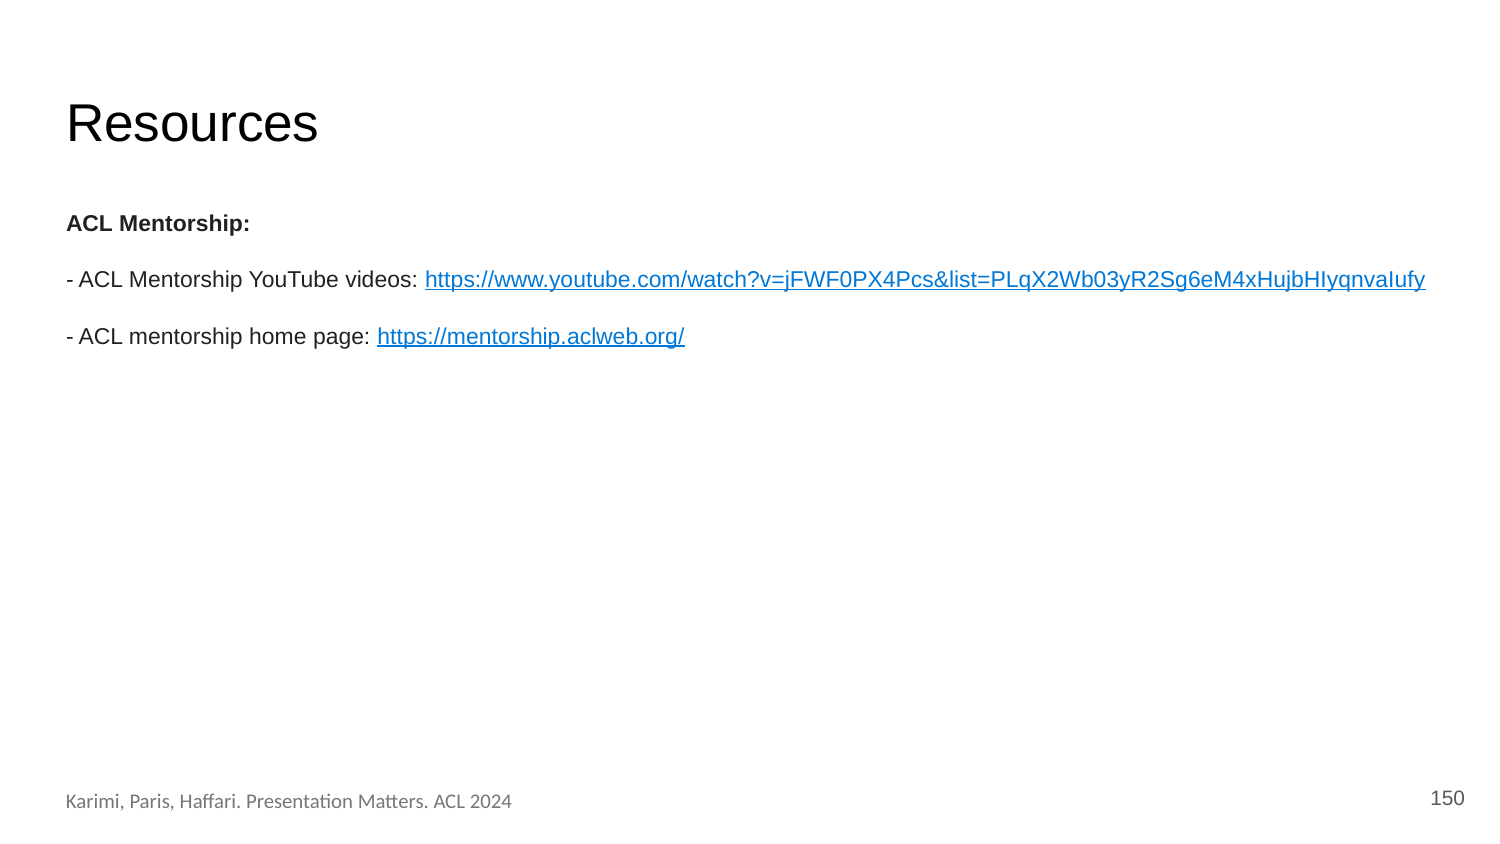

# Resources
ACL Mentorship:
- ACL Mentorship YouTube videos: https://www.youtube.com/watch?v=jFWF0PX4Pcs&list=PLqX2Wb03yR2Sg6eM4xHujbHIyqnvaIufy
- ACL mentorship home page: https://mentorship.aclweb.org/

150